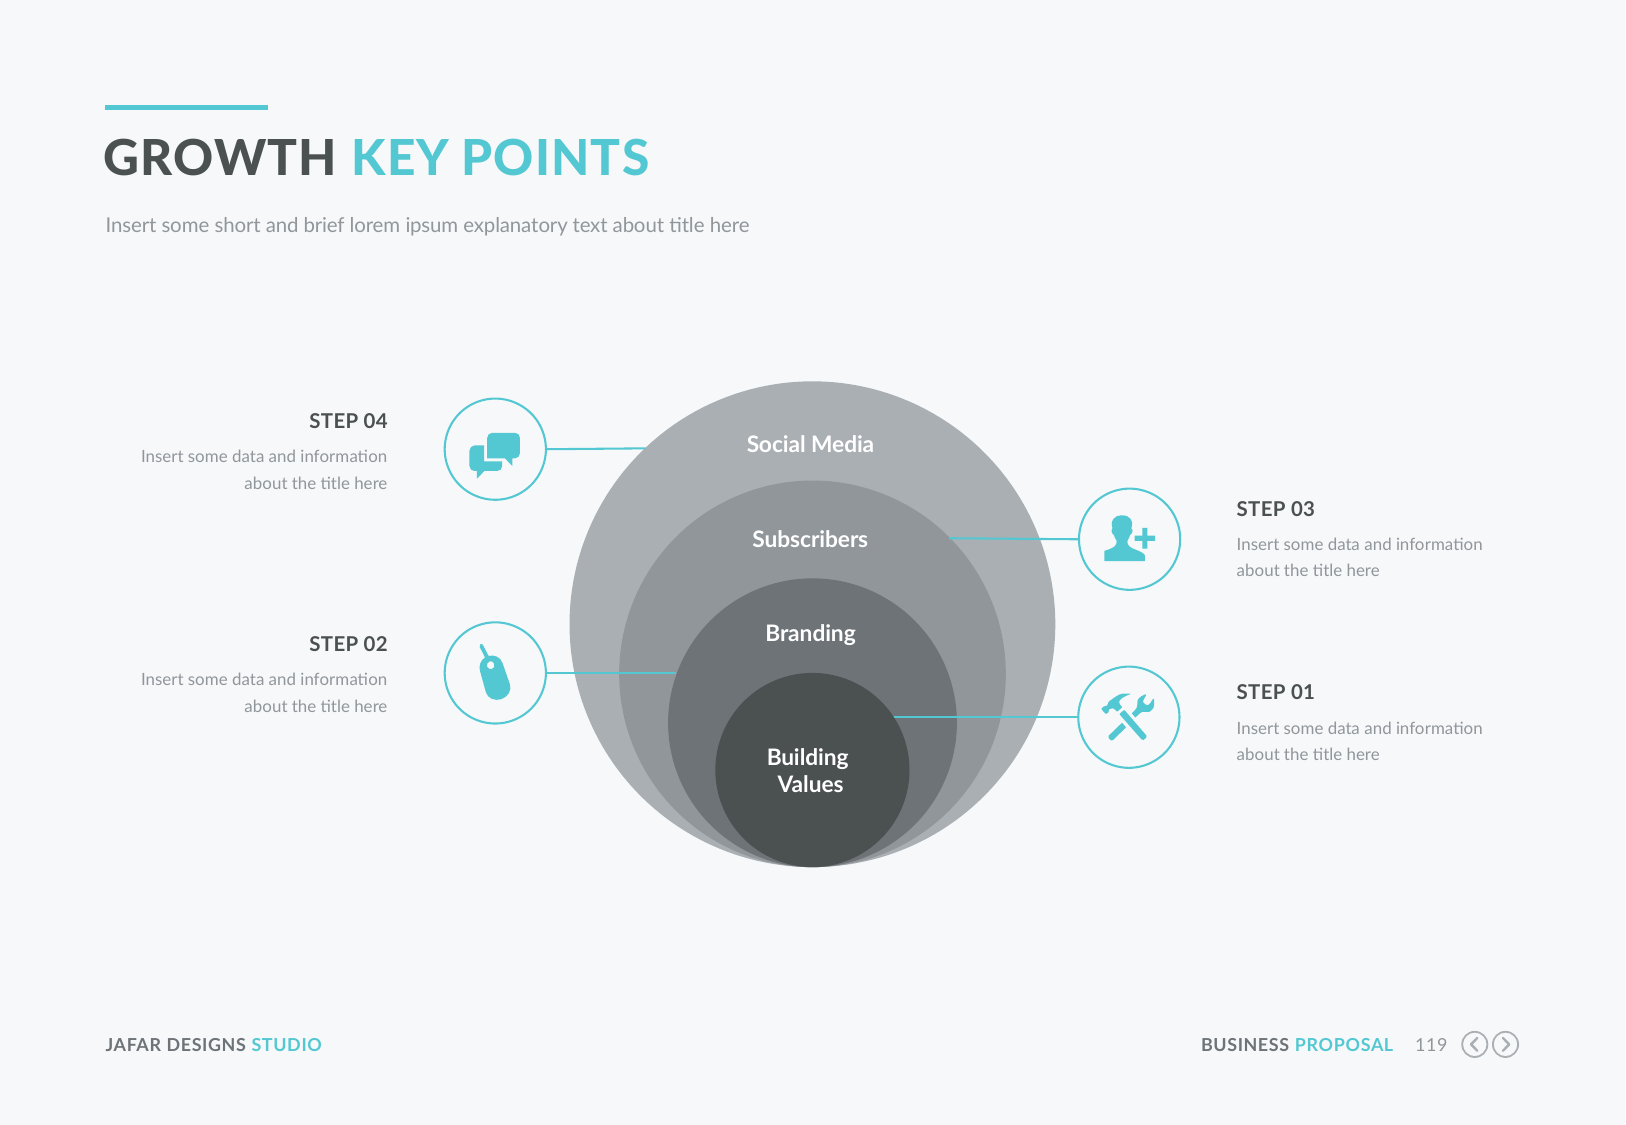

Growth Key Points
Insert some short and brief lorem ipsum explanatory text about title here

Step 04
Insert some data and information about the title here
Social Media

Step 03
Insert some data and information about the title here
Subscribers

Branding

Step 02
Insert some data and information about the title here

Step 01
Insert some data and information about the title here
Building
Values